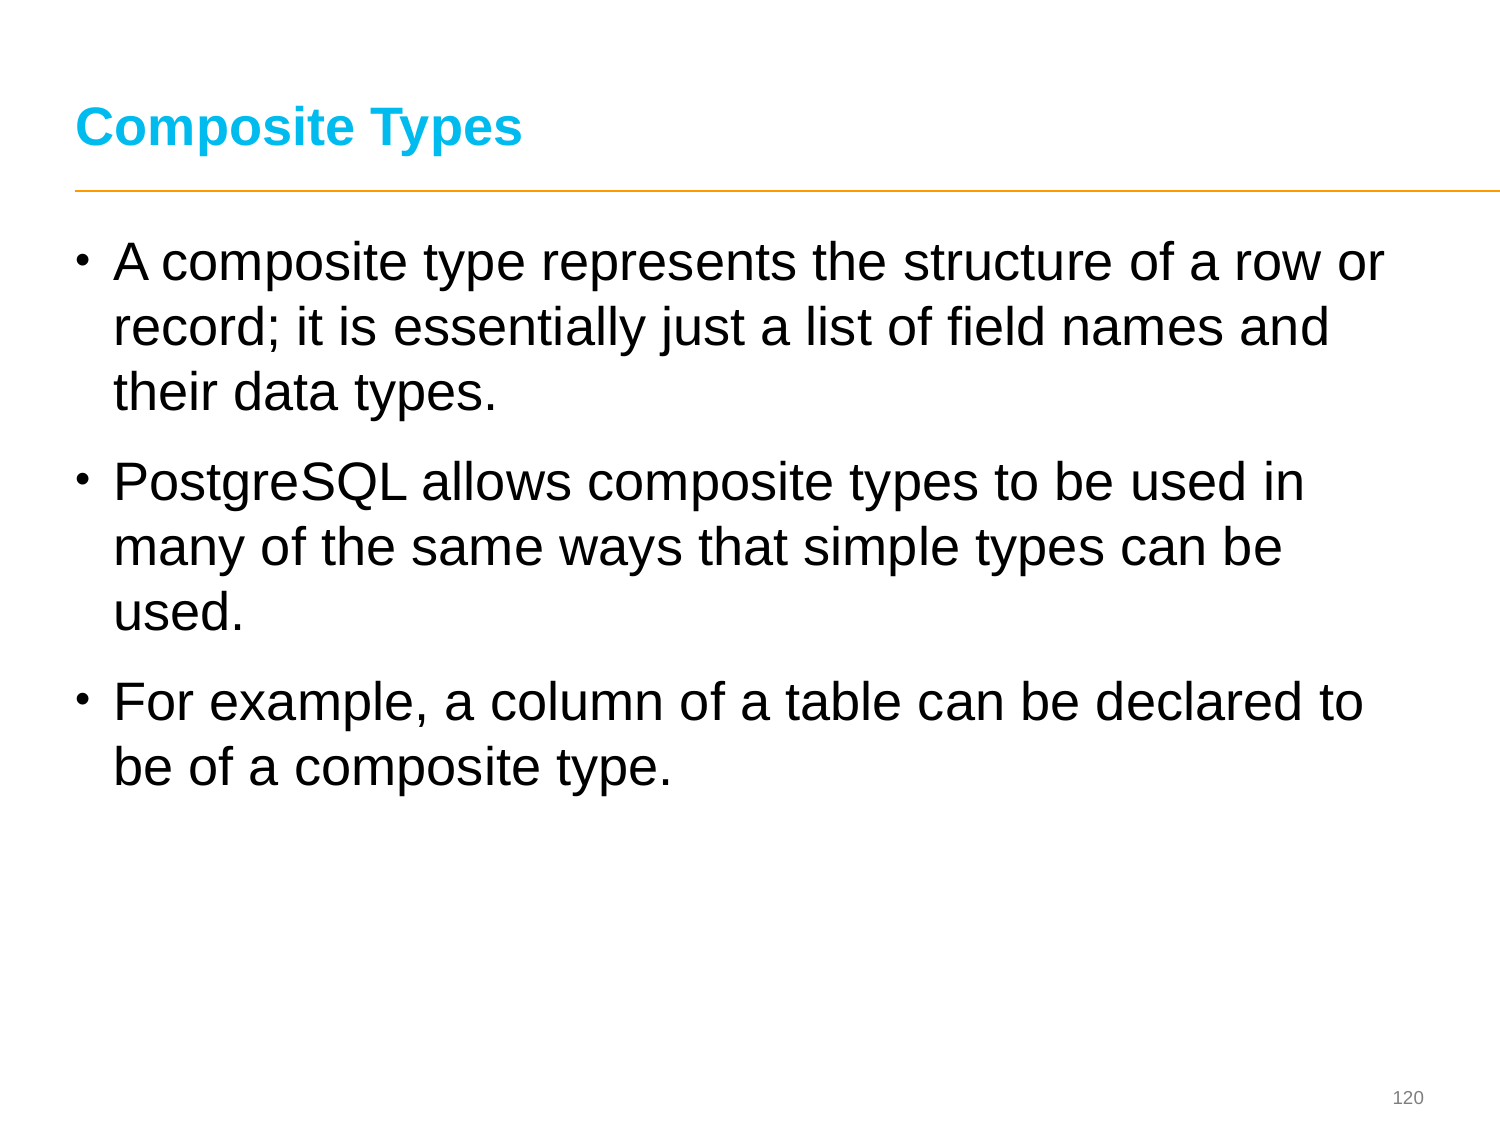

# Composite Types
A composite type represents the structure of a row or record; it is essentially just a list of field names and their data types.
PostgreSQL allows composite types to be used in many of the same ways that simple types can be used.
For example, a column of a table can be declared to be of a composite type.